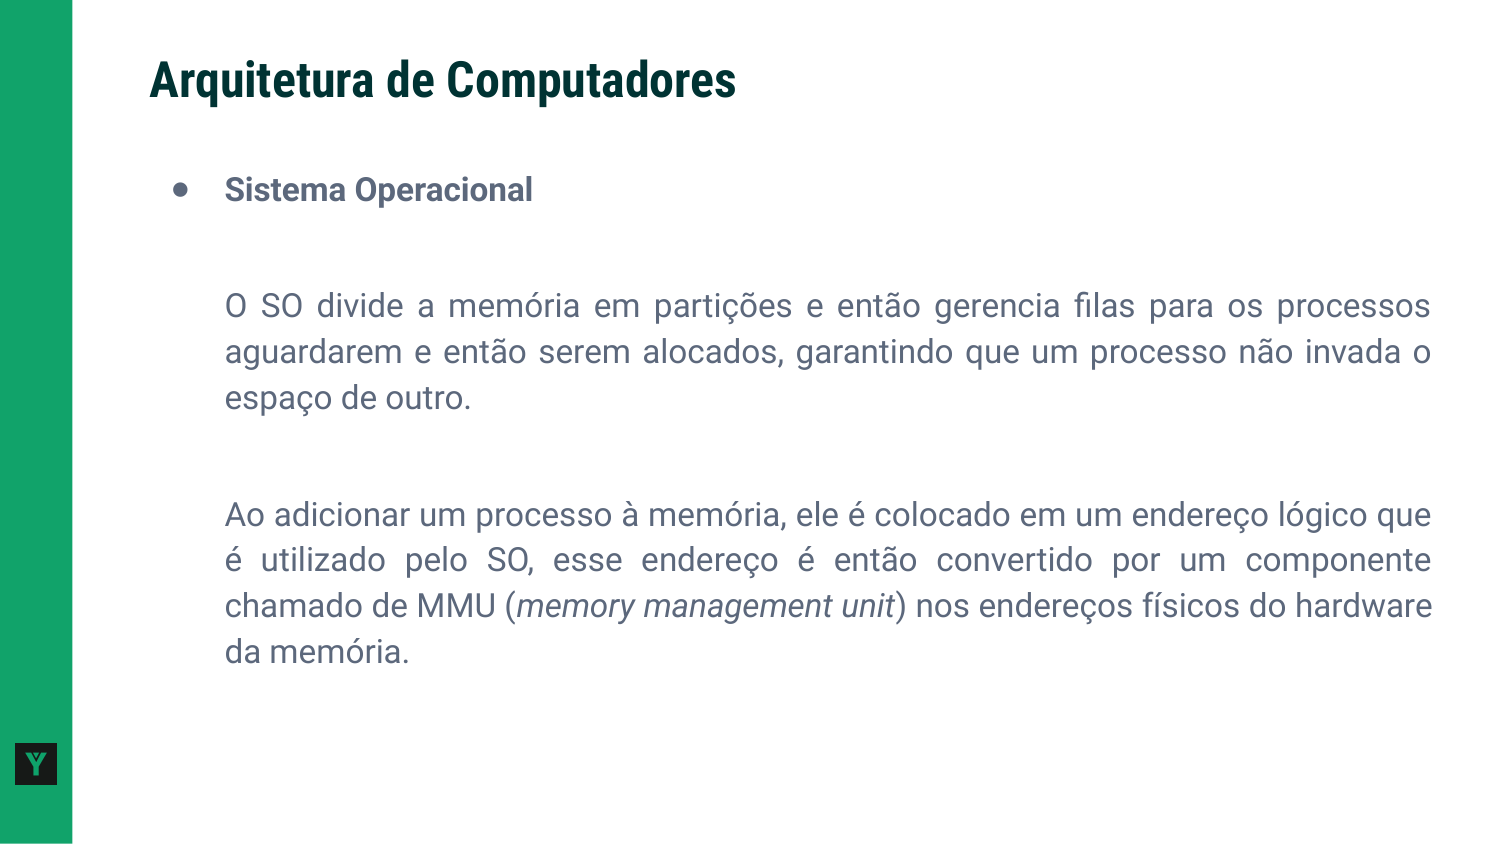

# Arquitetura de Computadores
Sistema Operacional

O SO divide a memória em partições e então gerencia filas para os processos aguardarem e então serem alocados, garantindo que um processo não invada o espaço de outro.
Ao adicionar um processo à memória, ele é colocado em um endereço lógico que é utilizado pelo SO, esse endereço é então convertido por um componente chamado de MMU (memory management unit) nos endereços físicos do hardware da memória.